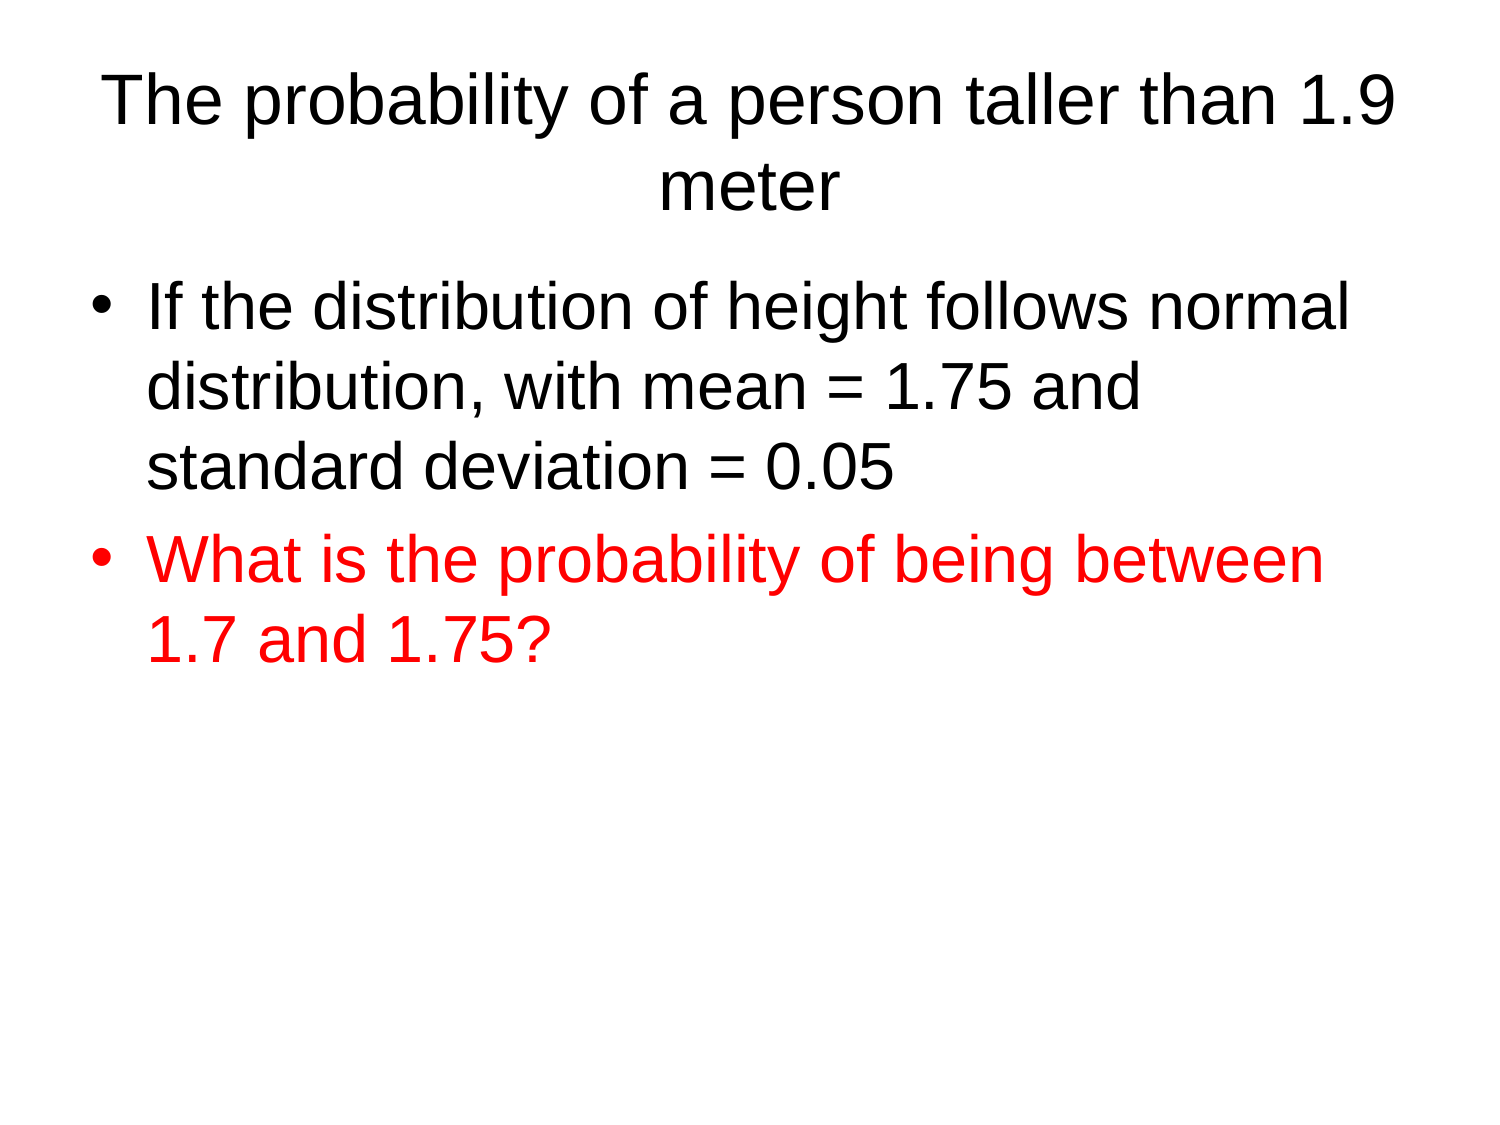

# The probability of a person taller than 1.9 meter
If the distribution of height follows normal distribution, with mean = 1.75 and standard deviation = 0.05
What is the probability of being between 1.7 and 1.75?